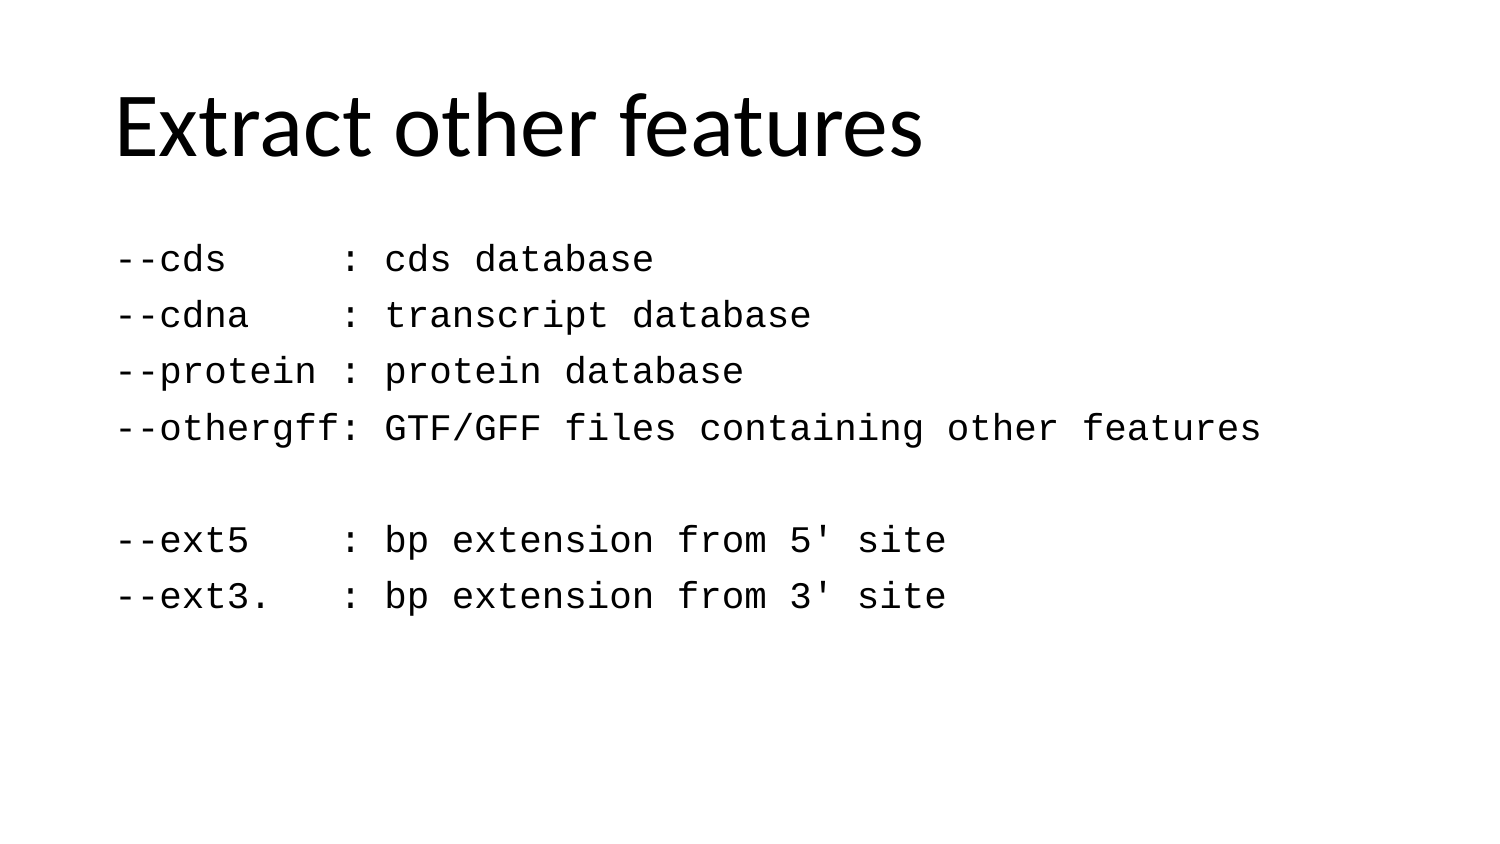

# Extract other features
--cds     : cds database
--cdna    : transcript database
--protein : protein database
--othergff: GTF/GFF files containing other features

--ext5    : bp extension from 5' site
--ext3.   : bp extension from 3' site